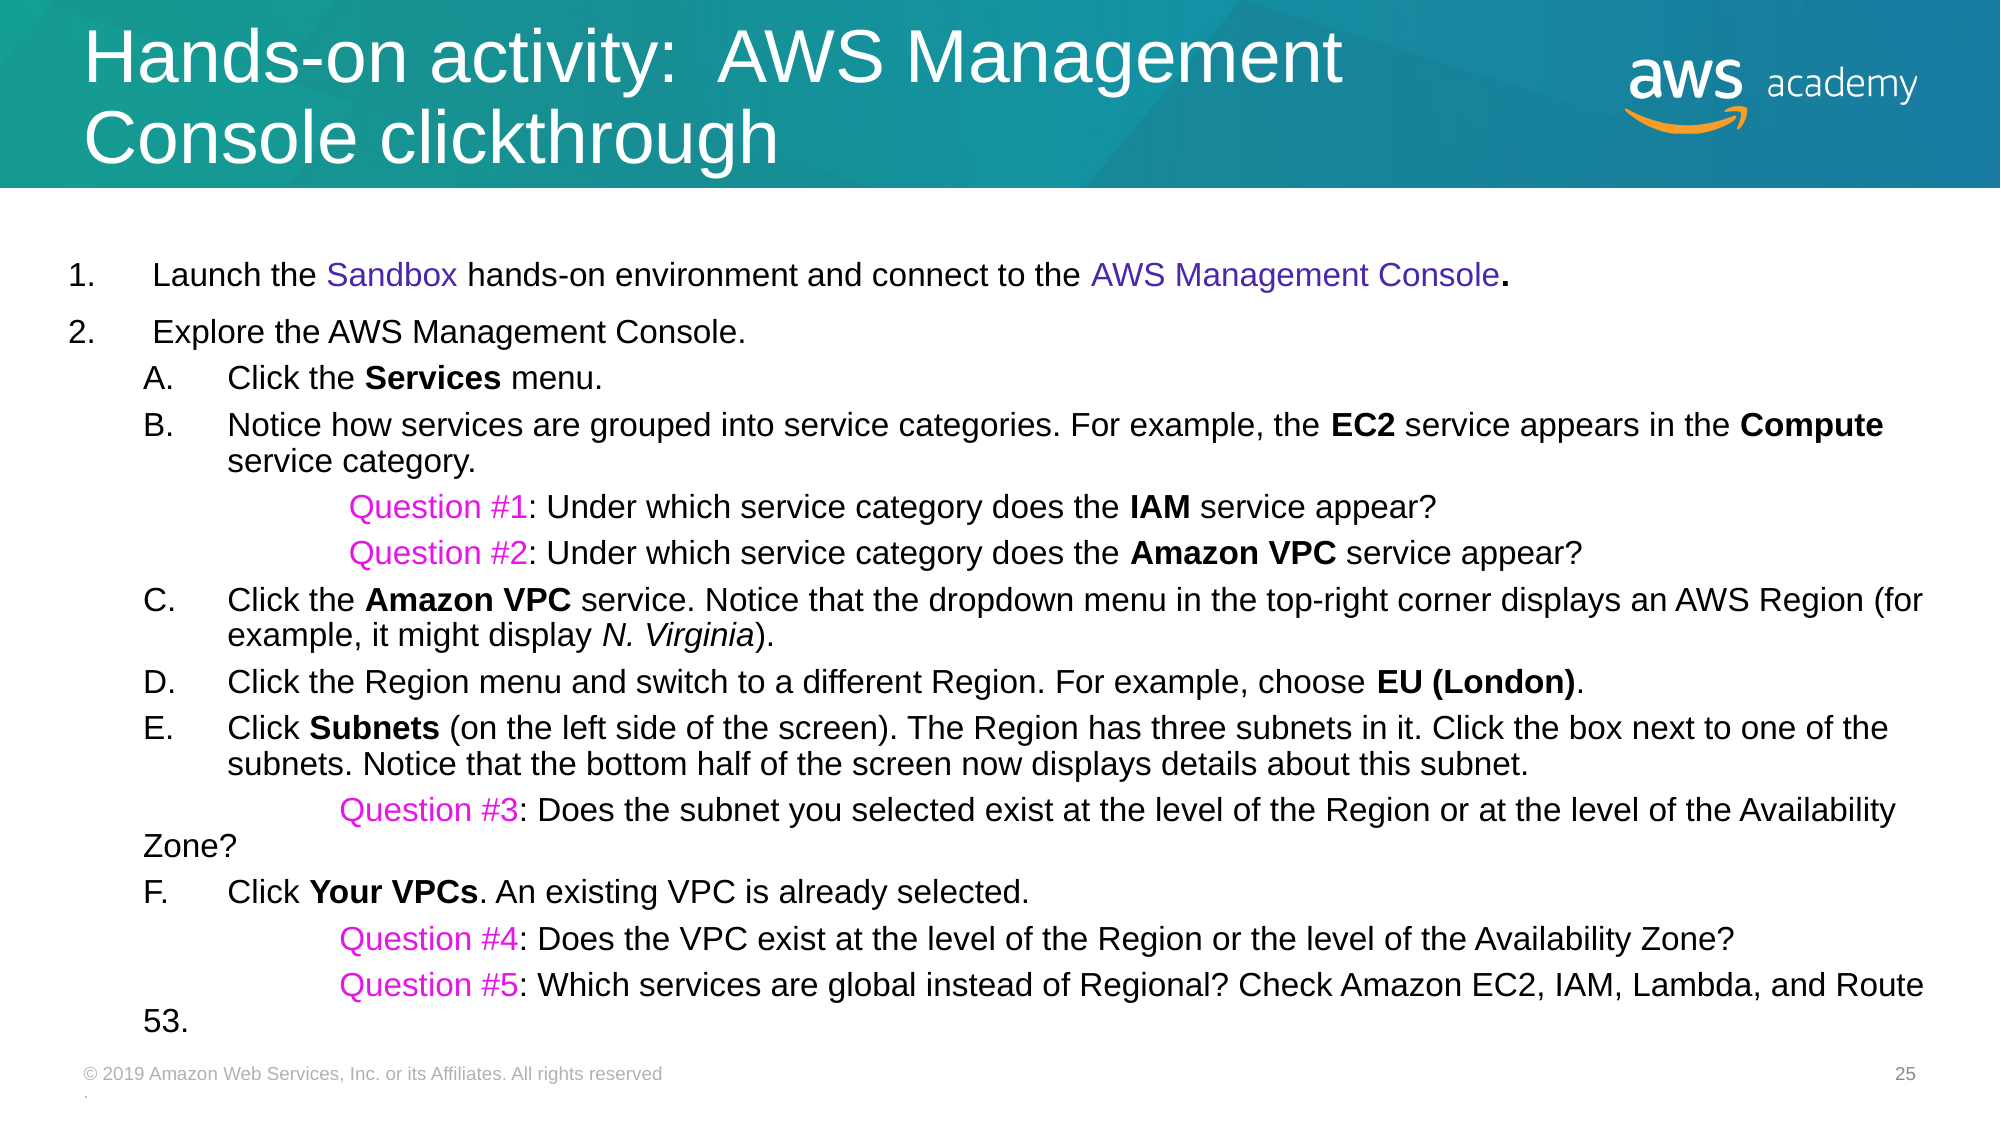

# Hands-on activity:  AWS Management Console clickthrough
Launch the Sandbox hands-on environment and connect to the AWS Management Console.
Explore the AWS Management Console.
Click the Services menu.
Notice how services are grouped into service categories. For example, the EC2 service appears in the Compute service category.
	      Question #1: Under which service category does the IAM service appear?
	      Question #2: Under which service category does the Amazon VPC service appear?
Click the Amazon VPC service. Notice that the dropdown menu in the top-right corner displays an AWS Region (for example, it might display N. Virginia).
Click the Region menu and switch to a different Region. For example, choose EU (London).
Click Subnets (on the left side of the screen). The Region has three subnets in it. Click the box next to one of the subnets. Notice that the bottom half of the screen now displays details about this subnet.
	     Question #3: Does the subnet you selected exist at the level of the Region or at the level of the Availability Zone?
Click Your VPCs. An existing VPC is already selected.
	     Question #4: Does the VPC exist at the level of the Region or the level of the Availability Zone?
	     Question #5: Which services are global instead of Regional? Check Amazon EC2, IAM, Lambda, and Route 53.
© 2019 Amazon Web Services, Inc. or its Affiliates. All rights reserved.
25